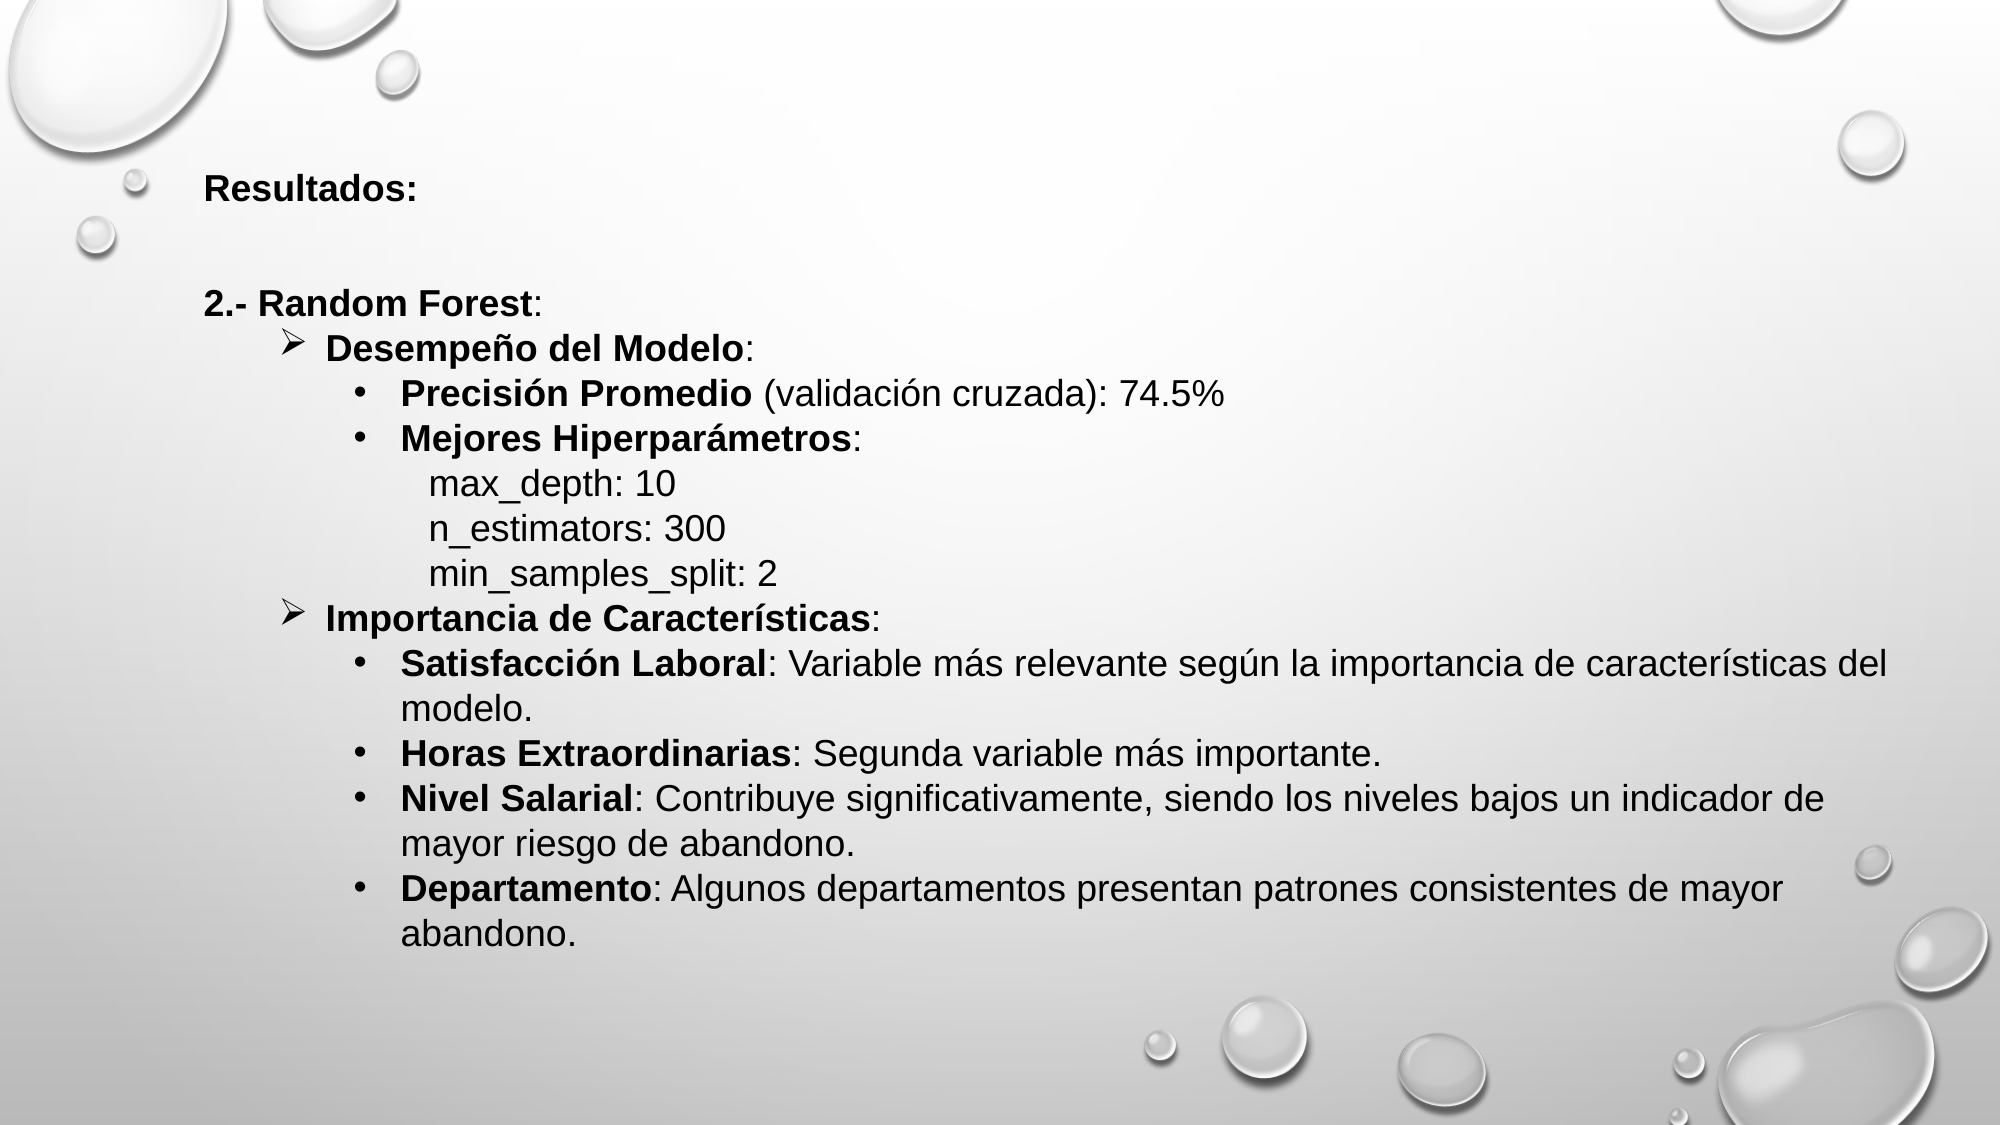

Resultados:

2.- Random Forest:
Desempeño del Modelo:
Precisión Promedio (validación cruzada): 74.5%
Mejores Hiperparámetros:
max_depth: 10
n_estimators: 300
min_samples_split: 2
Importancia de Características:
Satisfacción Laboral: Variable más relevante según la importancia de características del modelo.
Horas Extraordinarias: Segunda variable más importante.
Nivel Salarial: Contribuye significativamente, siendo los niveles bajos un indicador de mayor riesgo de abandono.
Departamento: Algunos departamentos presentan patrones consistentes de mayor abandono.